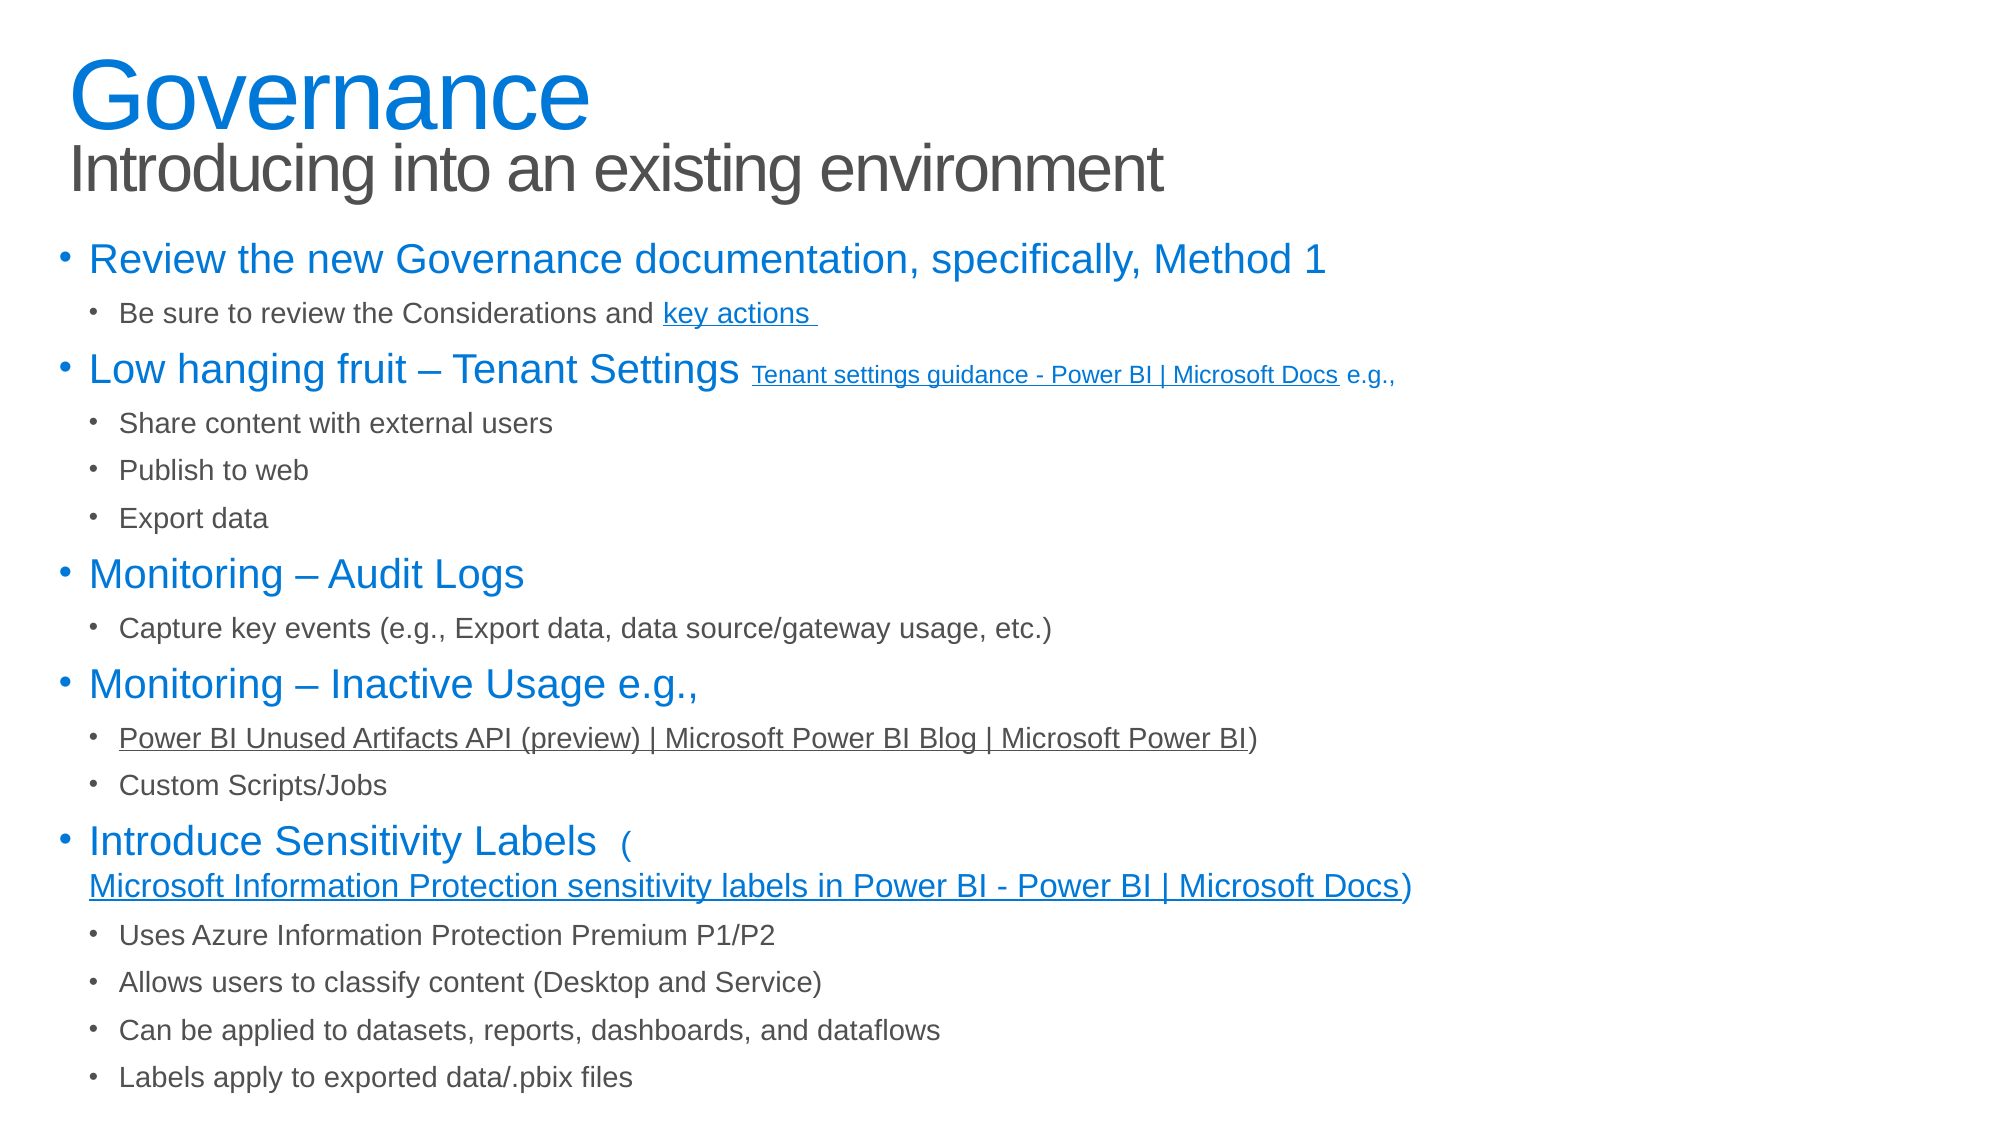

# Governance Introducing into an existing environment
Review the new Governance documentation, specifically, Method 1
Be sure to review the Considerations and key actions
Low hanging fruit – Tenant Settings Tenant settings guidance - Power BI | Microsoft Docs e.g.,
Share content with external users
Publish to web
Export data
Monitoring – Audit Logs
Capture key events (e.g., Export data, data source/gateway usage, etc.)
Monitoring – Inactive Usage e.g.,
Power BI Unused Artifacts API (preview) | Microsoft Power BI Blog | Microsoft Power BI)
Custom Scripts/Jobs
Introduce Sensitivity Labels  (Microsoft Information Protection sensitivity labels in Power BI - Power BI | Microsoft Docs)
Uses Azure Information Protection Premium P1/P2
Allows users to classify content (Desktop and Service)
Can be applied to datasets, reports, dashboards, and dataflows
Labels apply to exported data/.pbix files